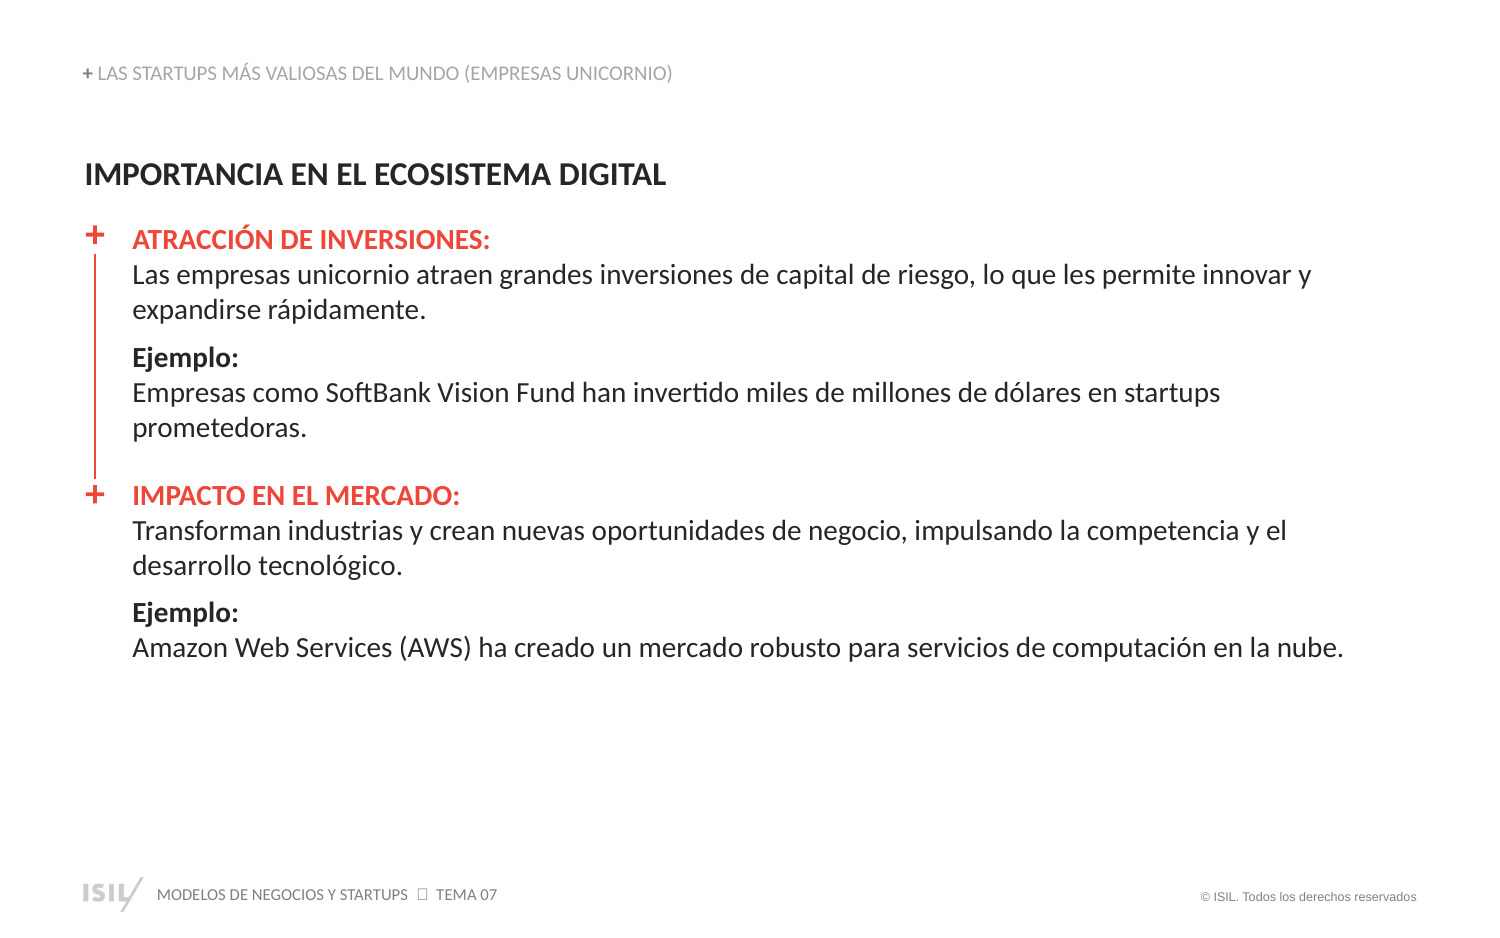

+ LAS STARTUPS MÁS VALIOSAS DEL MUNDO (EMPRESAS UNICORNIO)
IMPORTANCIA EN EL ECOSISTEMA DIGITAL
ATRACCIÓN DE INVERSIONES:
Las empresas unicornio atraen grandes inversiones de capital de riesgo, lo que les permite innovar y expandirse rápidamente.
Ejemplo:
Empresas como SoftBank Vision Fund han invertido miles de millones de dólares en startups prometedoras.

IMPACTO EN EL MERCADO:
Transforman industrias y crean nuevas oportunidades de negocio, impulsando la competencia y el desarrollo tecnológico.
Ejemplo:
Amazon Web Services (AWS) ha creado un mercado robusto para servicios de computación en la nube.